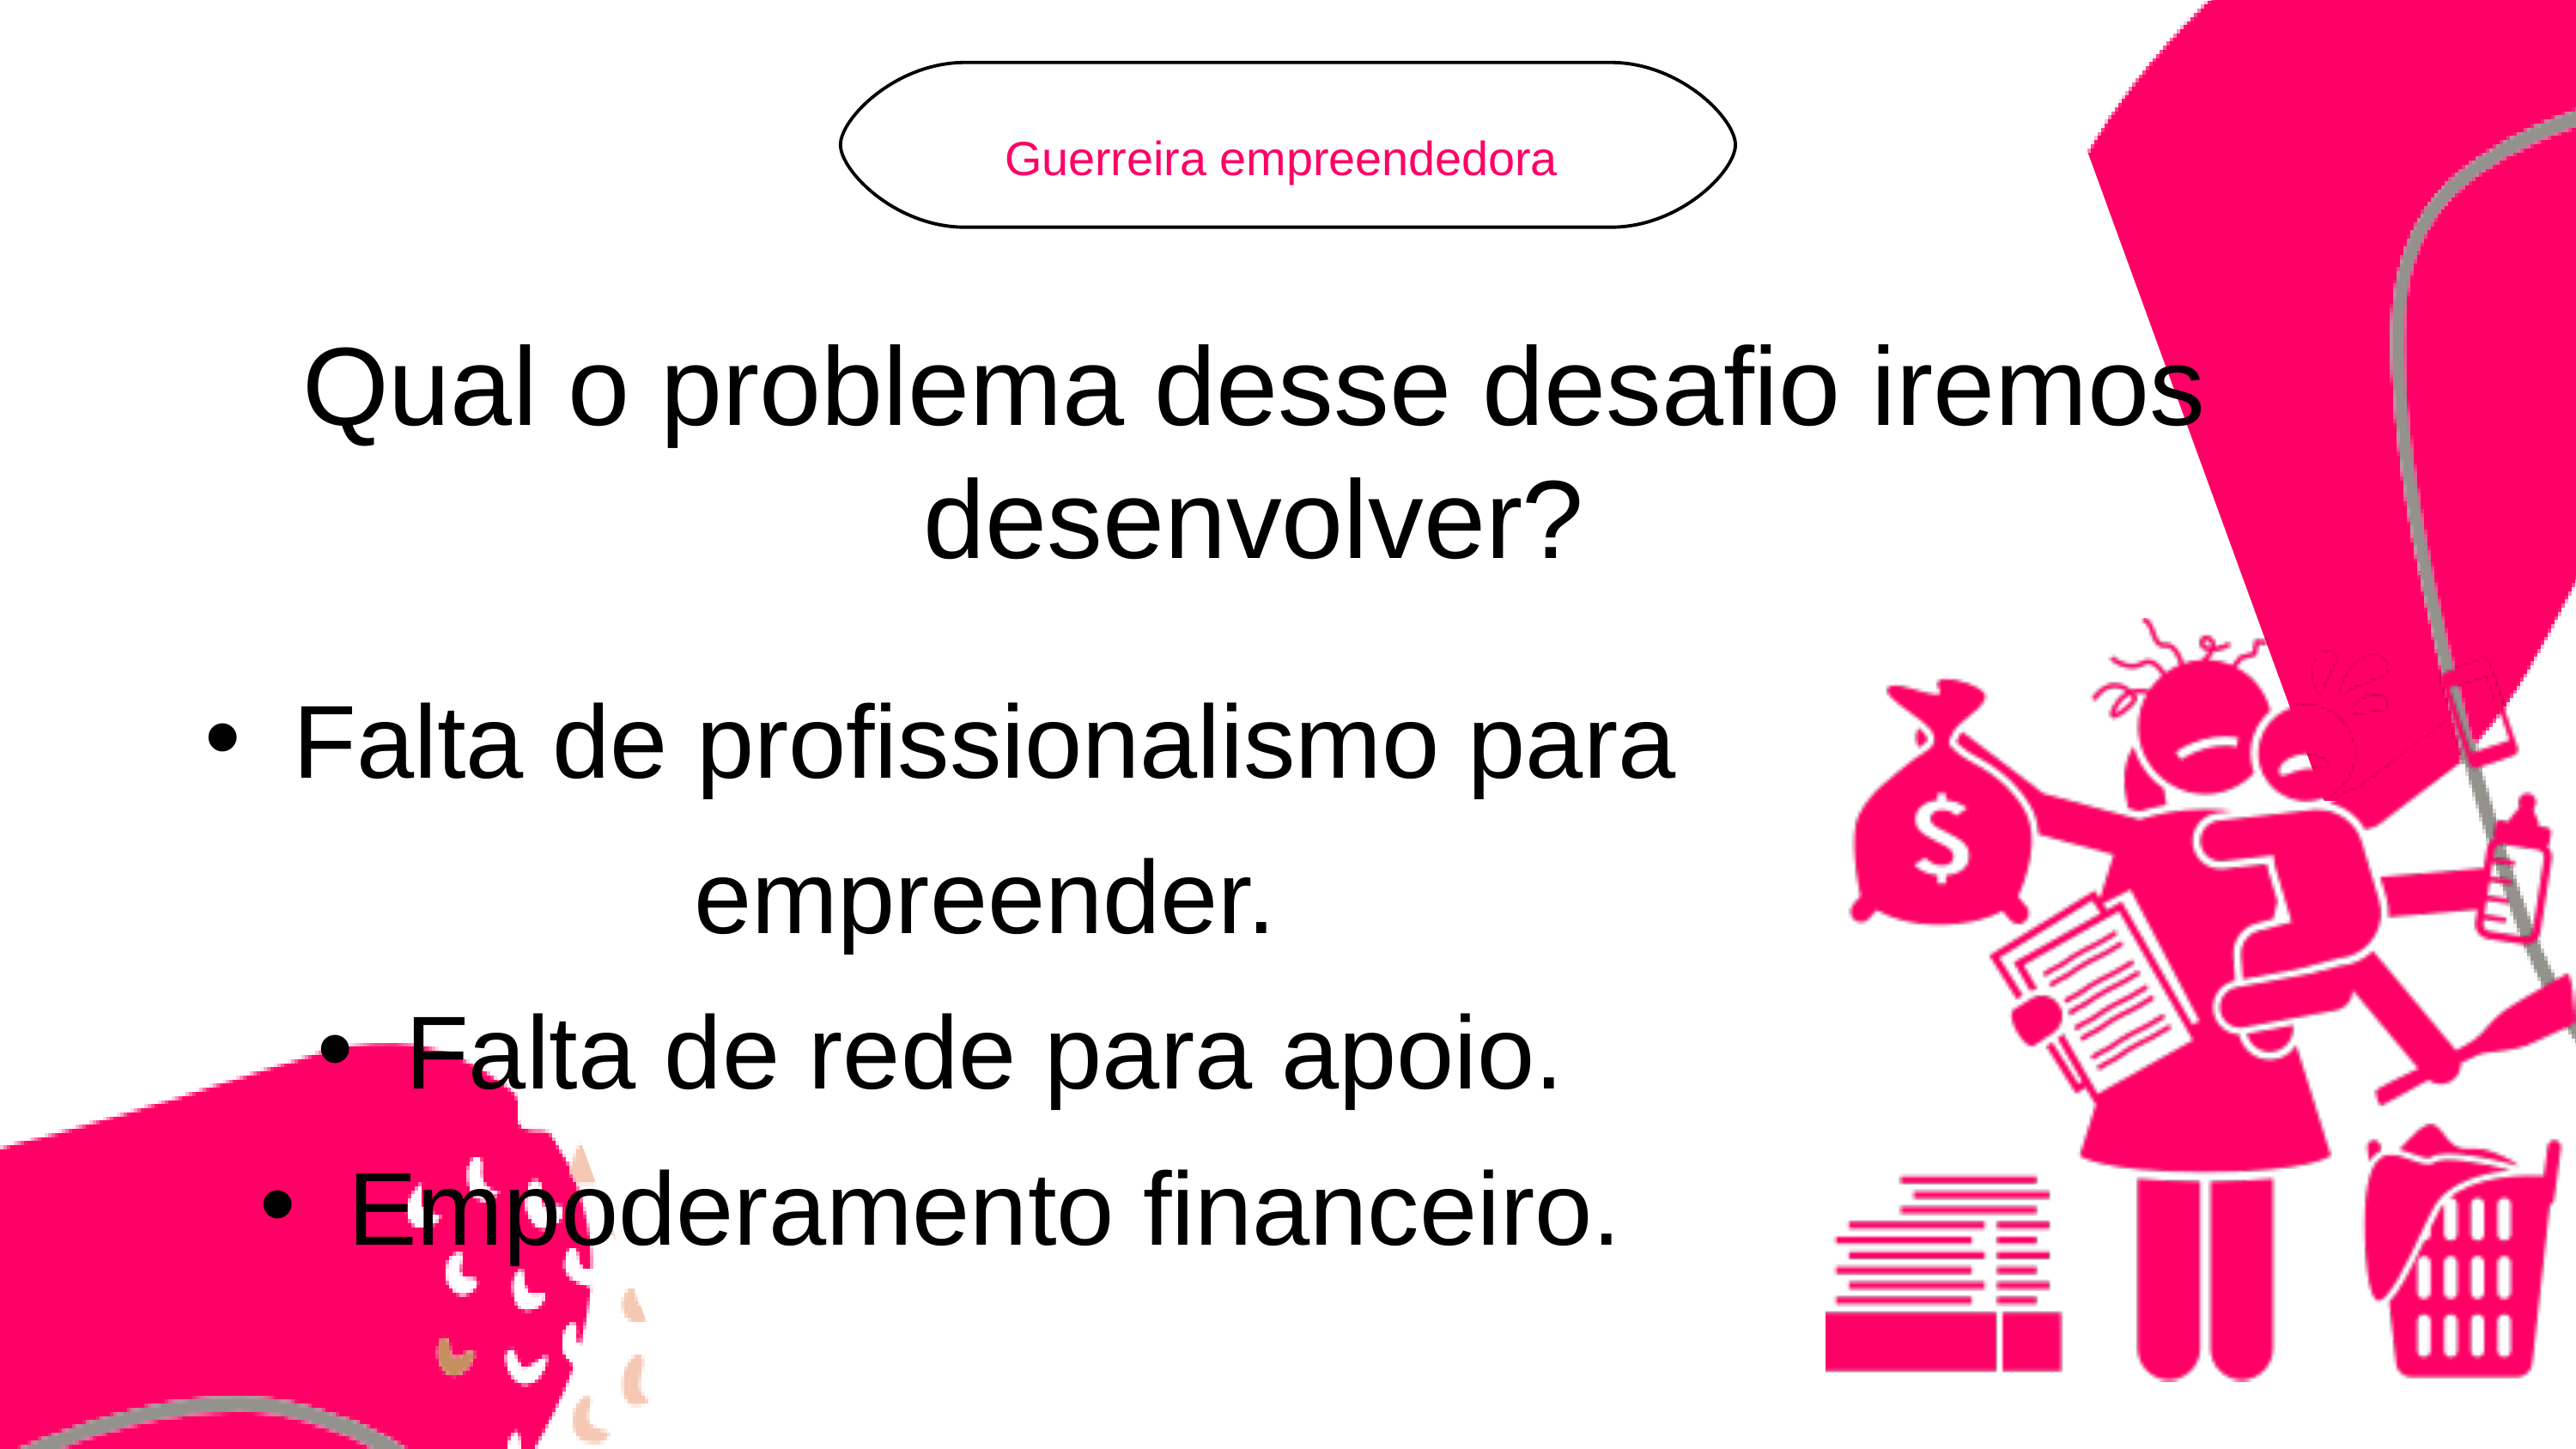

Guerreira empreendedora
Qual o problema desse desafio iremos desenvolver?

Falta de profissionalismo para empreender.
Falta de rede para apoio.
Empoderamento financeiro.